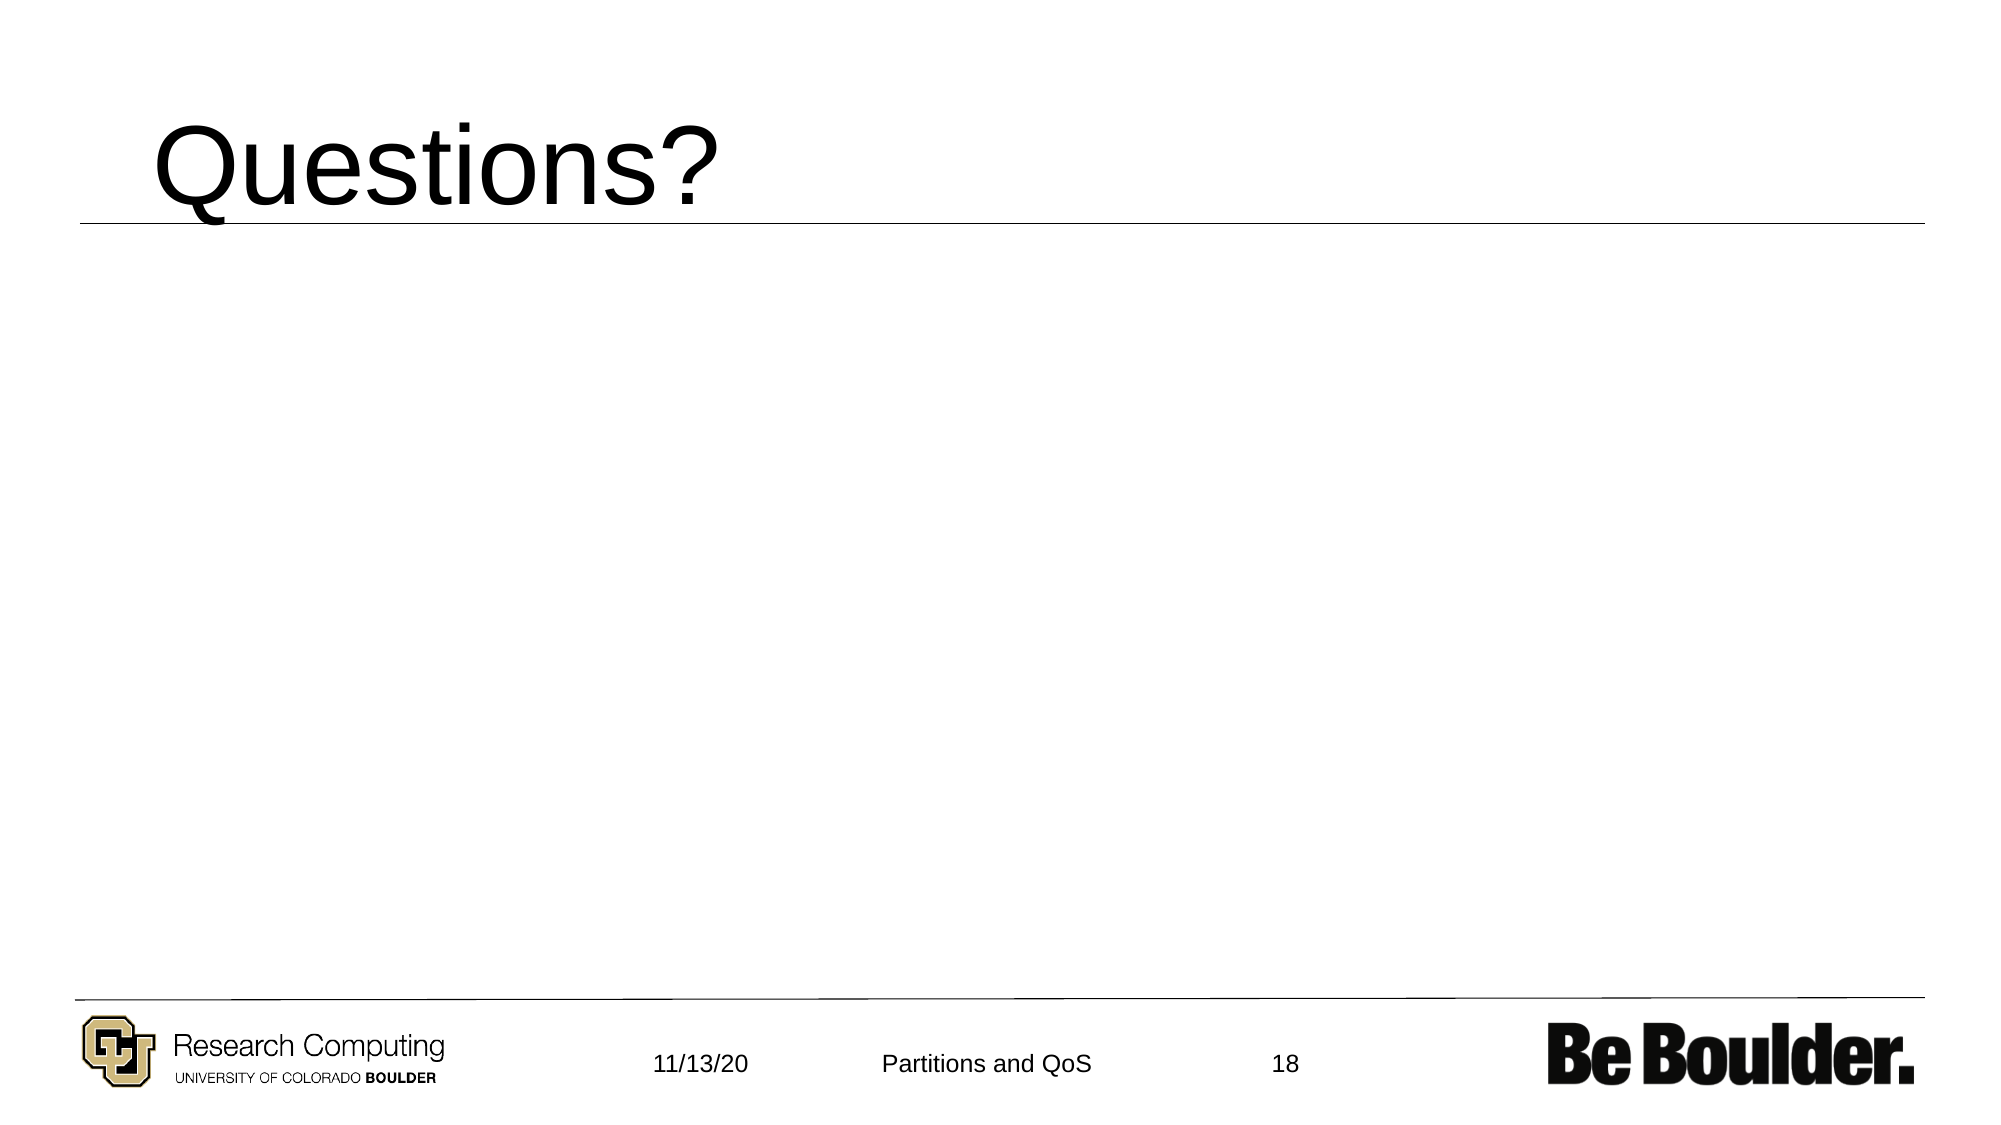

# Questions?

11/13/20
18
Partitions and QoS